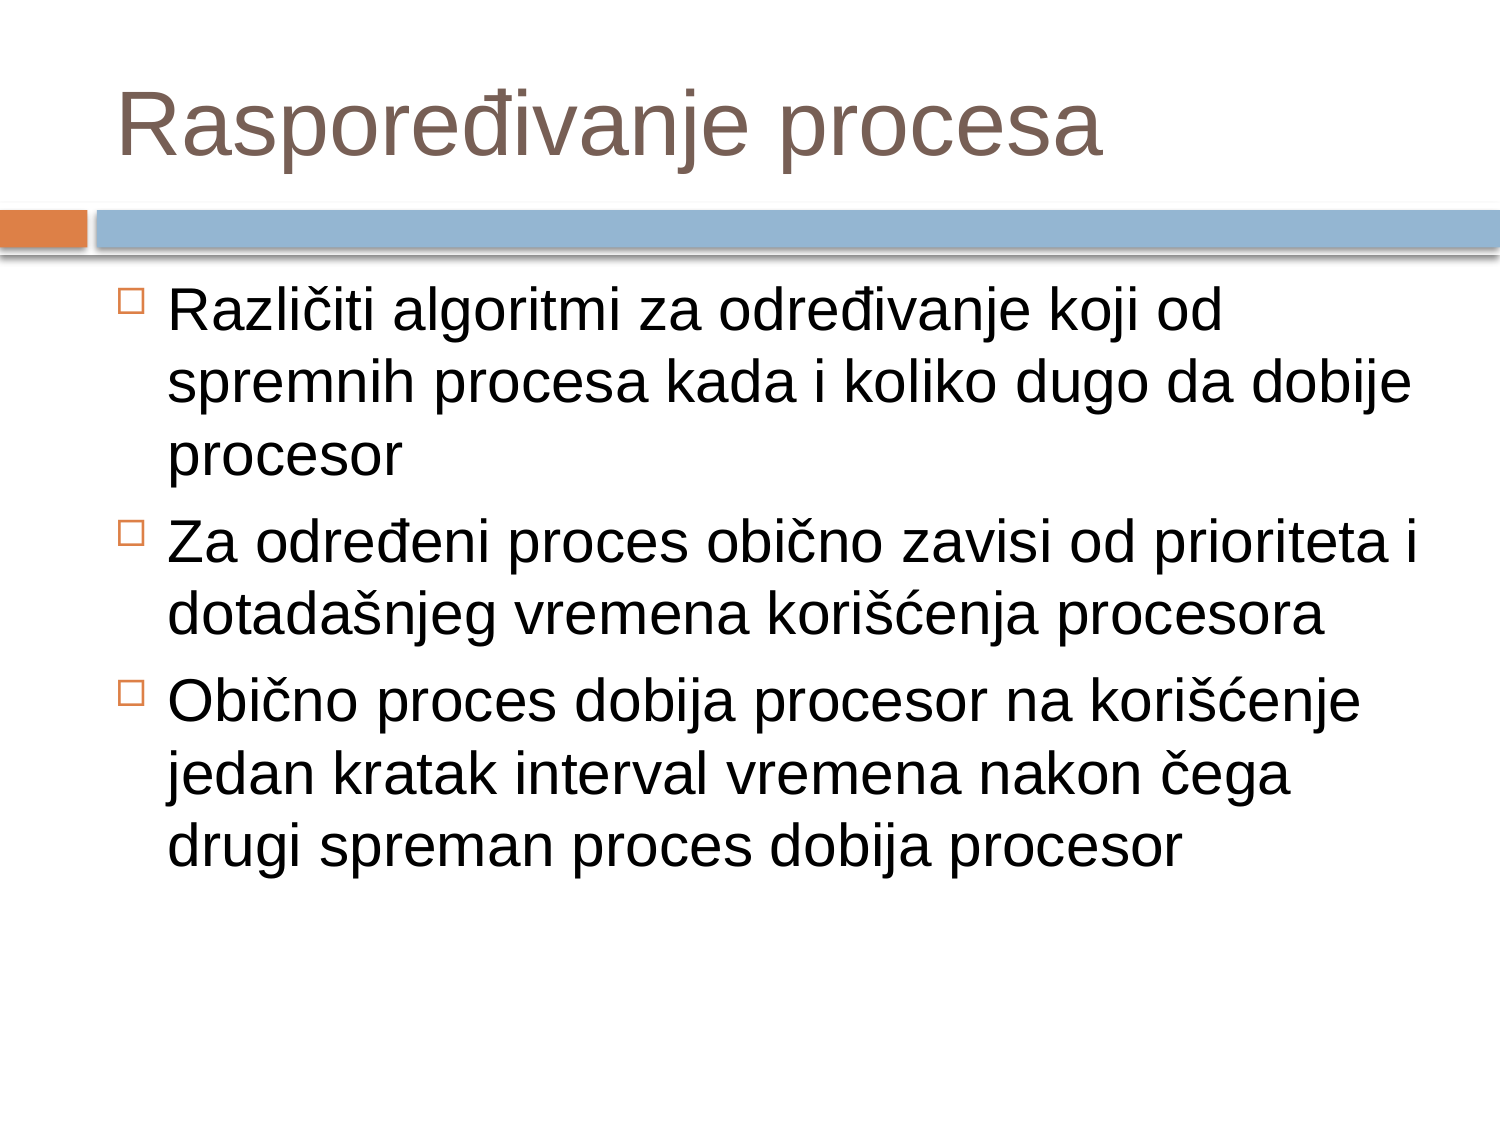

# Raspoređivanje procesa
Različiti algoritmi za određivanje koji od spremnih procesa kada i koliko dugo da dobije procesor
Za određeni proces obično zavisi od prioriteta i dotadašnjeg vremena korišćenja procesora
Obično proces dobija procesor na korišćenje jedan kratak interval vremena nakon čega drugi spreman proces dobija procesor